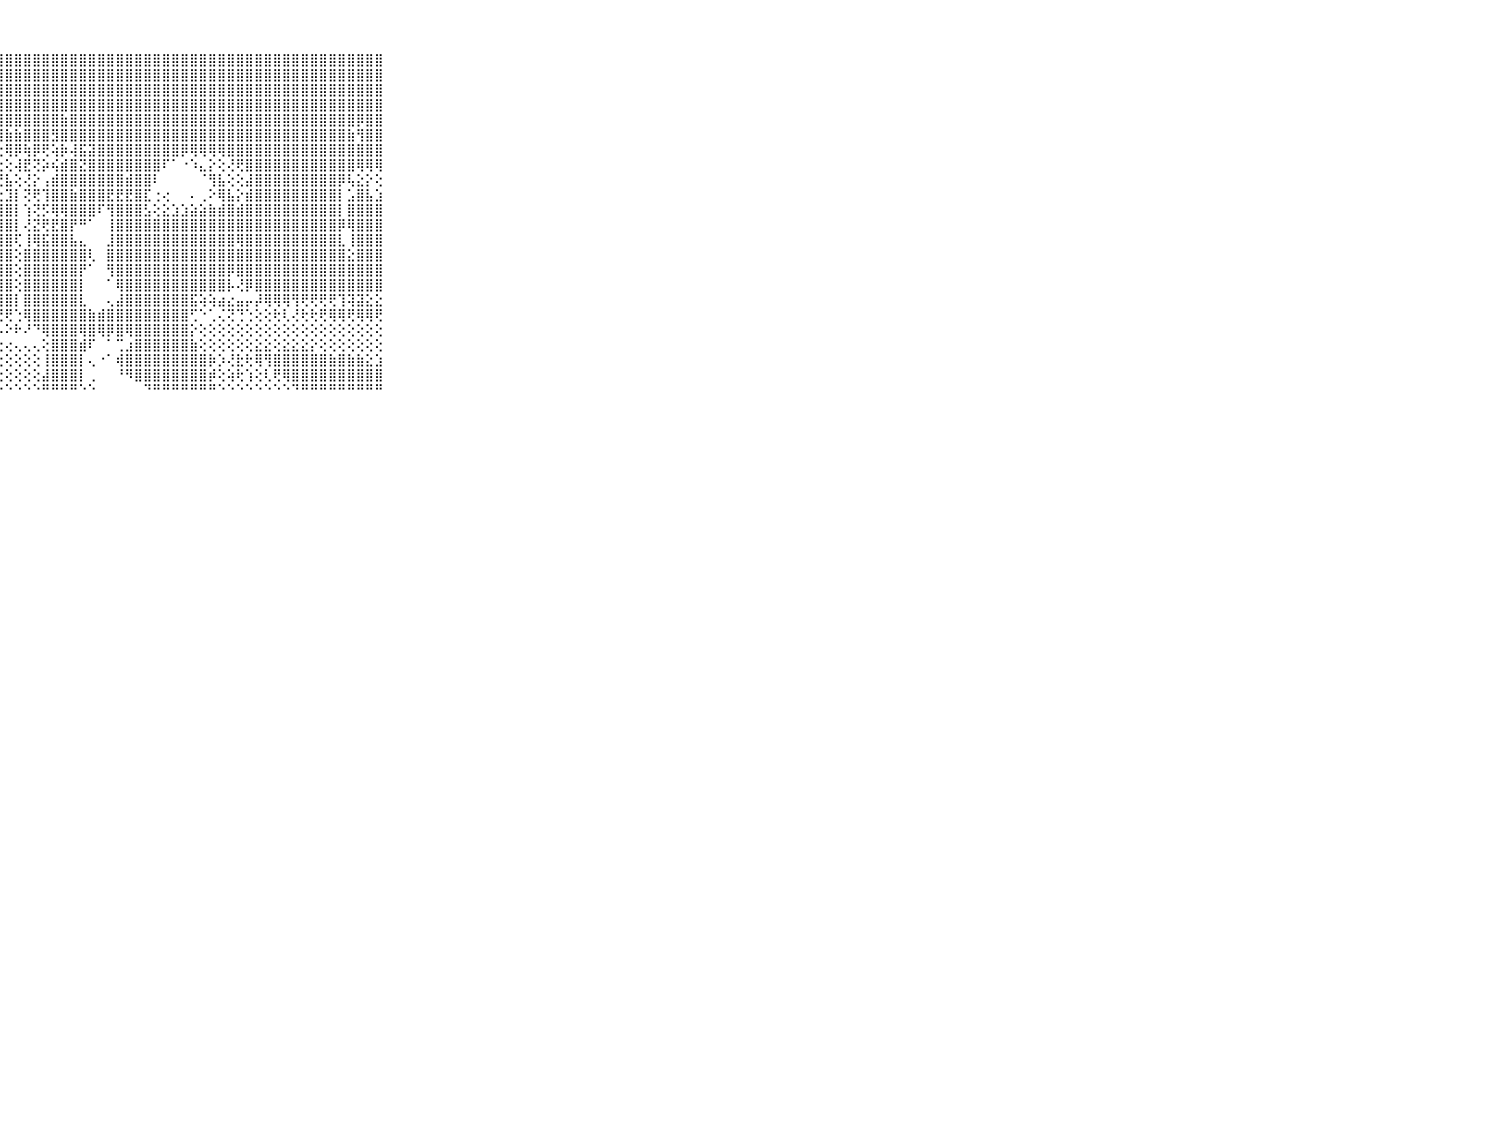

⠀⠀⠀⠀⠀⠀⠀⠀⠀⠀⠀⣽⣻⡿⣿⣿⣿⣿⣿⣿⣿⣿⣿⣿⣿⣿⣿⣿⣿⣿⣿⣿⣿⣿⣿⣿⣿⣿⣿⣿⣿⣿⣿⣿⣿⣿⣿⣿⣿⣿⣿⣿⣿⣿⣿⣿⣿⣿⣿⣿⣿⣿⣿⣿⣿⣿⣿⣿⣿⠀⠀⠀⠀⠀⠀⠀⠀⠀⠀⠀⠀
⠀⠀⠀⠀⠀⠀⠀⠀⠀⠀⠀⣹⣻⣏⣽⣿⣻⣿⣿⣿⡿⡿⣿⣿⣿⣿⣿⣿⣿⣿⣿⣿⣿⣿⣿⣿⣿⣿⣿⣿⣿⣿⣿⣿⣿⣿⣿⣿⣿⣿⣿⣿⣿⣿⣿⣿⣿⣿⣿⣿⣿⣿⣿⣿⣿⣿⣿⣿⣿⠀⠀⠀⠀⠀⠀⠀⠀⠀⠀⠀⠀
⠀⠀⠀⠀⠀⠀⠀⠀⠀⠀⠀⣕⢪⡿⣿⣿⣿⣿⣿⣿⣿⣿⣿⣿⣷⣿⣿⣿⣿⣿⣿⣿⣿⣿⣿⣿⣿⣿⣿⣿⣿⣿⣿⣿⣿⣿⣿⣿⣿⣿⣿⣿⣿⣿⣿⣿⣿⣿⣿⣿⣿⣿⣿⣿⣿⣿⣿⣿⣿⠀⠀⠀⠀⠀⠀⠀⠀⠀⠀⠀⠀
⠀⠀⠀⠀⠀⠀⠀⠀⠀⠀⠀⡷⣷⢷⣻⣽⣯⣿⣾⣿⣿⣯⣿⣿⢿⣟⣿⣿⣿⣿⣿⣿⣿⣿⣿⣿⣿⣿⣿⣿⣿⣿⣿⣿⣿⣿⣿⣿⣿⣿⣿⣿⣿⣿⣿⣿⣿⣿⣿⣿⣿⣿⣿⣿⣿⣿⣿⣿⣿⠀⠀⠀⠀⠀⠀⠀⠀⠀⠀⠀⠀
⠀⠀⠀⠀⠀⠀⠀⠀⠀⠀⠀⢿⣽⣽⢻⢯⢾⢿⢻⣟⣻⣿⣿⣿⣿⣹⣿⣿⣿⣿⣿⣿⣿⣿⣷⣿⣿⣿⣿⣿⣿⣿⣿⣿⣿⣿⣿⣿⣿⣿⣿⣿⣿⣿⣿⣿⣿⣿⣿⣿⣿⣿⣿⣿⣿⣿⡿⣿⣿⠀⠀⠀⠀⠀⠀⠀⠀⠀⠀⠀⠀
⠀⠀⠀⠀⠀⠀⠀⠀⠀⠀⠀⢜⡱⢎⢕⢕⣜⣵⡵⢕⢝⢝⢟⢟⢿⢻⢿⢿⣷⣷⣿⣿⣿⣻⣿⣿⣿⣿⣿⣿⣿⣿⣿⣿⣿⣿⣿⣿⣿⣿⣿⣿⣿⣿⣿⣿⣿⣿⣿⣿⣿⣿⣿⣿⣿⣷⢻⣿⣿⠀⠀⠀⠀⠀⠀⠀⠀⠀⠀⠀⠀
⠀⠀⠀⠀⠀⠀⠀⠀⠀⠀⠀⢕⢕⢕⣵⡿⢏⢕⠑⠑⠑⠕⠇⠵⢕⡕⢝⢗⢿⡿⢷⡿⢟⢵⡷⢼⣯⣽⣿⣿⣿⣿⣿⣿⣿⣿⣿⡿⢿⢿⢿⢿⣿⣿⣿⣿⣿⣿⣿⣿⣿⣿⣿⣿⣿⣿⣿⣿⣿⠀⠀⠀⠀⠀⠀⠀⠀⠀⠀⠀⠀
⠀⠀⠀⠀⠀⠀⠀⠀⠀⠀⠀⢕⣱⣿⢏⢕⢜⢝⢍⢝⢝⢝⢝⢕⢅⢝⢳⣕⢕⢼⣟⢝⡵⢮⣾⣿⣝⣿⣿⣿⣿⣿⣿⣿⣿⠏⠁⠐⠱⣄⡕⢕⢜⢟⣿⣿⣿⣿⣿⣿⣿⣿⣿⣿⣿⣿⢿⢿⢿⠀⠀⠀⠀⠀⠀⠀⠀⠀⠀⠀⠀
⠀⠀⠀⠀⠀⠀⠀⠀⠀⠀⠀⢸⣿⣇⣕⡕⢕⢕⢕⢕⢕⢕⢕⢕⢕⢕⢕⢝⣧⢕⢜⡕⢠⣾⣿⣿⣿⣿⣿⣿⣿⣾⣿⣿⠇⠀⠀⠀⠀⠈⢻⣧⢕⢕⣼⣿⣿⣿⣿⣿⣿⣿⣿⣿⡿⢧⣕⡕⢕⠀⠀⠀⠀⠀⠀⠀⠀⠀⠀⠀⠀
⠀⠀⠀⠀⠀⠀⠀⠀⠀⠀⠀⣿⣿⣿⣿⣿⣿⣿⣿⣷⣷⣷⣷⣧⣵⣱⣕⣕⣹⡇⢝⢟⢹⣿⣿⣷⣿⣿⣿⣟⣟⣟⣿⣏⢐⢔⠀⠀⠄⢀⠕⢿⣧⡕⣾⣿⣿⣿⣿⣿⣿⣿⣿⣿⡇⣡⣿⣧⣱⠀⠀⠀⠀⠀⠀⠀⠀⠀⠀⠀⠀
⠀⠀⠀⠀⠀⠀⠀⠀⠀⠀⠀⣿⣿⣿⣿⣿⣿⣿⣿⣿⣿⣿⣿⣿⣿⣿⣿⣿⣿⡇⢱⢝⡫⢿⢿⣿⣿⣿⠏⢻⣿⣿⣿⣣⢕⣕⣱⣱⣵⣵⣷⣾⣿⣾⣿⣿⣿⣿⣿⣿⣿⣿⣿⣿⡇⣿⣿⣿⣿⠀⠀⠀⠀⠀⠀⠀⠀⠀⠀⠀⠀
⠀⠀⠀⠀⠀⠀⠀⠀⠀⠀⠀⣿⣿⣿⣿⣿⣿⣿⣿⣿⣿⣿⣿⣿⣿⣿⣿⣿⣿⡇⢜⣝⢟⣟⣿⡟⠛⠁⠀⢸⣿⣿⣿⣿⣿⣿⣿⣿⣿⣿⣿⣿⣿⣿⣿⣿⣿⣿⣿⣿⣿⣿⣿⣿⡿⢿⣿⣿⣿⠀⠀⠀⠀⠀⠀⠀⠀⠀⠀⠀⠀
⠀⠀⠀⠀⠀⠀⠀⠀⠀⠀⠀⣿⣿⣿⣿⣿⣿⣿⣿⣿⣿⣿⣿⣿⣿⣿⣿⣿⣿⢏⢸⢿⣯⣿⣿⣧⣄⠀⠀⣸⣿⣿⣿⣿⣿⣿⣿⣿⣿⣿⣿⣿⣿⢿⣿⣿⣿⣿⣿⣿⣿⣿⣿⣿⣇⢸⣿⣿⣿⠀⠀⠀⠀⠀⠀⠀⠀⠀⠀⠀⠀
⠀⠀⠀⠀⠀⠀⠀⠀⠀⠀⠀⣻⣿⣿⣿⣿⣿⣿⣿⣿⣿⣿⣿⣿⣿⣿⣿⣿⣿⢕⣿⣿⣿⣿⣿⣿⣿⢇⠀⣿⣿⣿⣿⣿⣿⣿⣿⣿⣿⣿⣿⣿⣿⣿⣿⣿⣿⣿⣿⣿⣿⣿⣿⣿⣿⣕⣿⣿⣿⠀⠀⠀⠀⠀⠀⠀⠀⠀⠀⠀⠀
⠀⠀⠀⠀⠀⠀⠀⠀⠀⠀⠀⣹⣿⣿⣿⣿⣿⣿⣿⣿⣿⣿⣿⣿⣿⣿⣿⣿⣿⢕⣿⣿⣿⣿⣿⣿⡟⠁⠀⢻⣿⣿⣿⣿⣿⣿⣿⣿⣿⣿⣿⣿⡿⣿⣿⣿⣿⣿⣿⣿⣿⣿⣿⣿⣿⣿⣿⣿⣿⠀⠀⠀⠀⠀⠀⠀⠀⠀⠀⠀⠀
⠀⠀⠀⠀⠀⠀⠀⠀⠀⠀⠀⣿⣿⣿⣿⣿⣿⣿⣿⣿⣿⣿⣿⣿⣿⣿⣿⣿⣿⢕⣿⣿⣿⣿⣿⣿⡇⠀⠀⠁⢿⣿⣿⣿⣿⣿⣿⣿⣿⣿⣿⣿⡧⢜⡿⣿⣿⣿⣿⣿⣿⣿⣿⣿⣿⣿⣿⣿⣿⠀⠀⠀⠀⠀⠀⠀⠀⠀⠀⠀⠀
⠀⠀⠀⠀⠀⠀⠀⠀⠀⠀⠀⣿⣿⣿⣿⣿⣿⣿⣿⣿⣿⣿⣿⣿⣿⣿⣿⣿⣿⡇⣿⣿⣿⣿⣿⣿⣇⠀⠀⢄⣼⣿⣿⣿⣿⣿⣿⣿⣯⢵⢵⣴⣔⣤⡤⡼⢿⢿⢿⢻⢟⢟⢟⢟⢹⢽⣽⣕⣕⠀⠀⠀⠀⠀⠀⠀⠀⠀⠀⠀⠀
⠀⠀⠀⠀⠀⠀⠀⠀⠀⠀⠀⣿⣿⡿⢿⢿⢿⢿⢿⢟⢟⢟⢟⢟⢻⢿⢟⢟⢟⢑⢿⣿⣿⣿⣿⣿⣿⣷⣾⣿⣿⣿⣿⣿⣿⣿⣿⣿⢋⠑⢁⢌⢝⢙⢑⢕⢕⢗⢇⢜⢗⢗⢟⢿⢿⢟⢿⢿⢟⠀⠀⠀⠀⠀⠀⠀⠀⠀⠀⠀⠀
⠀⠀⠀⠀⠀⠀⠀⠀⠀⠀⠀⣿⣿⣯⢜⡕⡱⢹⣵⣻⣇⣕⣸⣵⣵⣵⡵⠧⠕⠗⠜⠙⢿⣿⣿⣿⢿⣿⢿⡿⣿⢿⣿⣿⣿⣿⣿⣿⡕⢕⢕⢕⢕⢕⢕⢕⢕⢕⢕⢕⢕⢕⢕⢕⢕⢕⢕⢕⢕⠀⠀⠀⠀⠀⠀⠀⠀⠀⠀⠀⠀
⠀⠀⠀⠀⠀⠀⠀⠀⠀⠀⠀⢻⢿⠿⠏⠟⠛⠛⢛⢙⢍⢍⢅⢅⢄⢔⢔⢔⢔⢄⢄⢄⢕⣿⣿⣿⣾⠏⠀⠁⢉⣰⣿⣿⣿⣿⣿⣿⣷⢕⢕⢕⢕⢕⢕⣕⣕⢕⣕⣕⣕⡕⢕⢕⢕⢕⢕⢕⢕⠀⠀⠀⠀⠀⠀⠀⠀⠀⠀⠀⠀
⠀⠀⠀⠀⠀⠀⠀⠀⠀⠀⠀⠀⠀⠐⢔⢔⢕⢕⢕⢕⢕⢕⢕⢕⢕⢕⢕⢕⢕⢕⢕⢕⢸⣿⣿⣿⡇⢄⠐⠁⢾⣿⣿⣿⣿⣿⣿⣿⣿⣿⡷⡱⢜⣗⢗⢿⢻⣿⣿⣿⣿⣿⣿⣷⣿⣷⣷⣕⣱⠀⠀⠀⠀⠀⠀⠀⠀⠀⠀⠀⠀
⠀⠀⠀⠀⠀⠀⠀⠀⠀⠀⠀⠀⠔⢕⢕⢕⢕⢕⢕⢕⢕⢕⢕⢕⢕⢕⢕⢕⢕⢕⢕⢕⣼⣿⣿⣿⡇⢀⠀⠀⠘⠻⣿⣿⣿⣿⣿⣿⣿⣿⡾⢕⢵⢗⢱⢕⢇⢟⢿⣿⣿⣿⣿⣿⣿⣿⣿⣿⣿⠀⠀⠀⠀⠀⠀⠀⠀⠀⠀⠀⠀
⠀⠀⠀⠀⠀⠀⠀⠀⠀⠀⠀⠀⠑⠑⠑⠑⠑⠑⠑⠑⠑⠑⠑⠑⠑⠑⠑⠑⠑⠑⠑⠑⠛⠛⠛⠛⠑⠑⠀⠀⠀⠀⠀⠙⠛⠛⠛⠛⠛⠛⠛⠑⠑⠑⠑⠑⠑⠑⠑⠙⠛⠛⠛⠛⠛⠛⠛⠛⠛⠀⠀⠀⠀⠀⠀⠀⠀⠀⠀⠀⠀